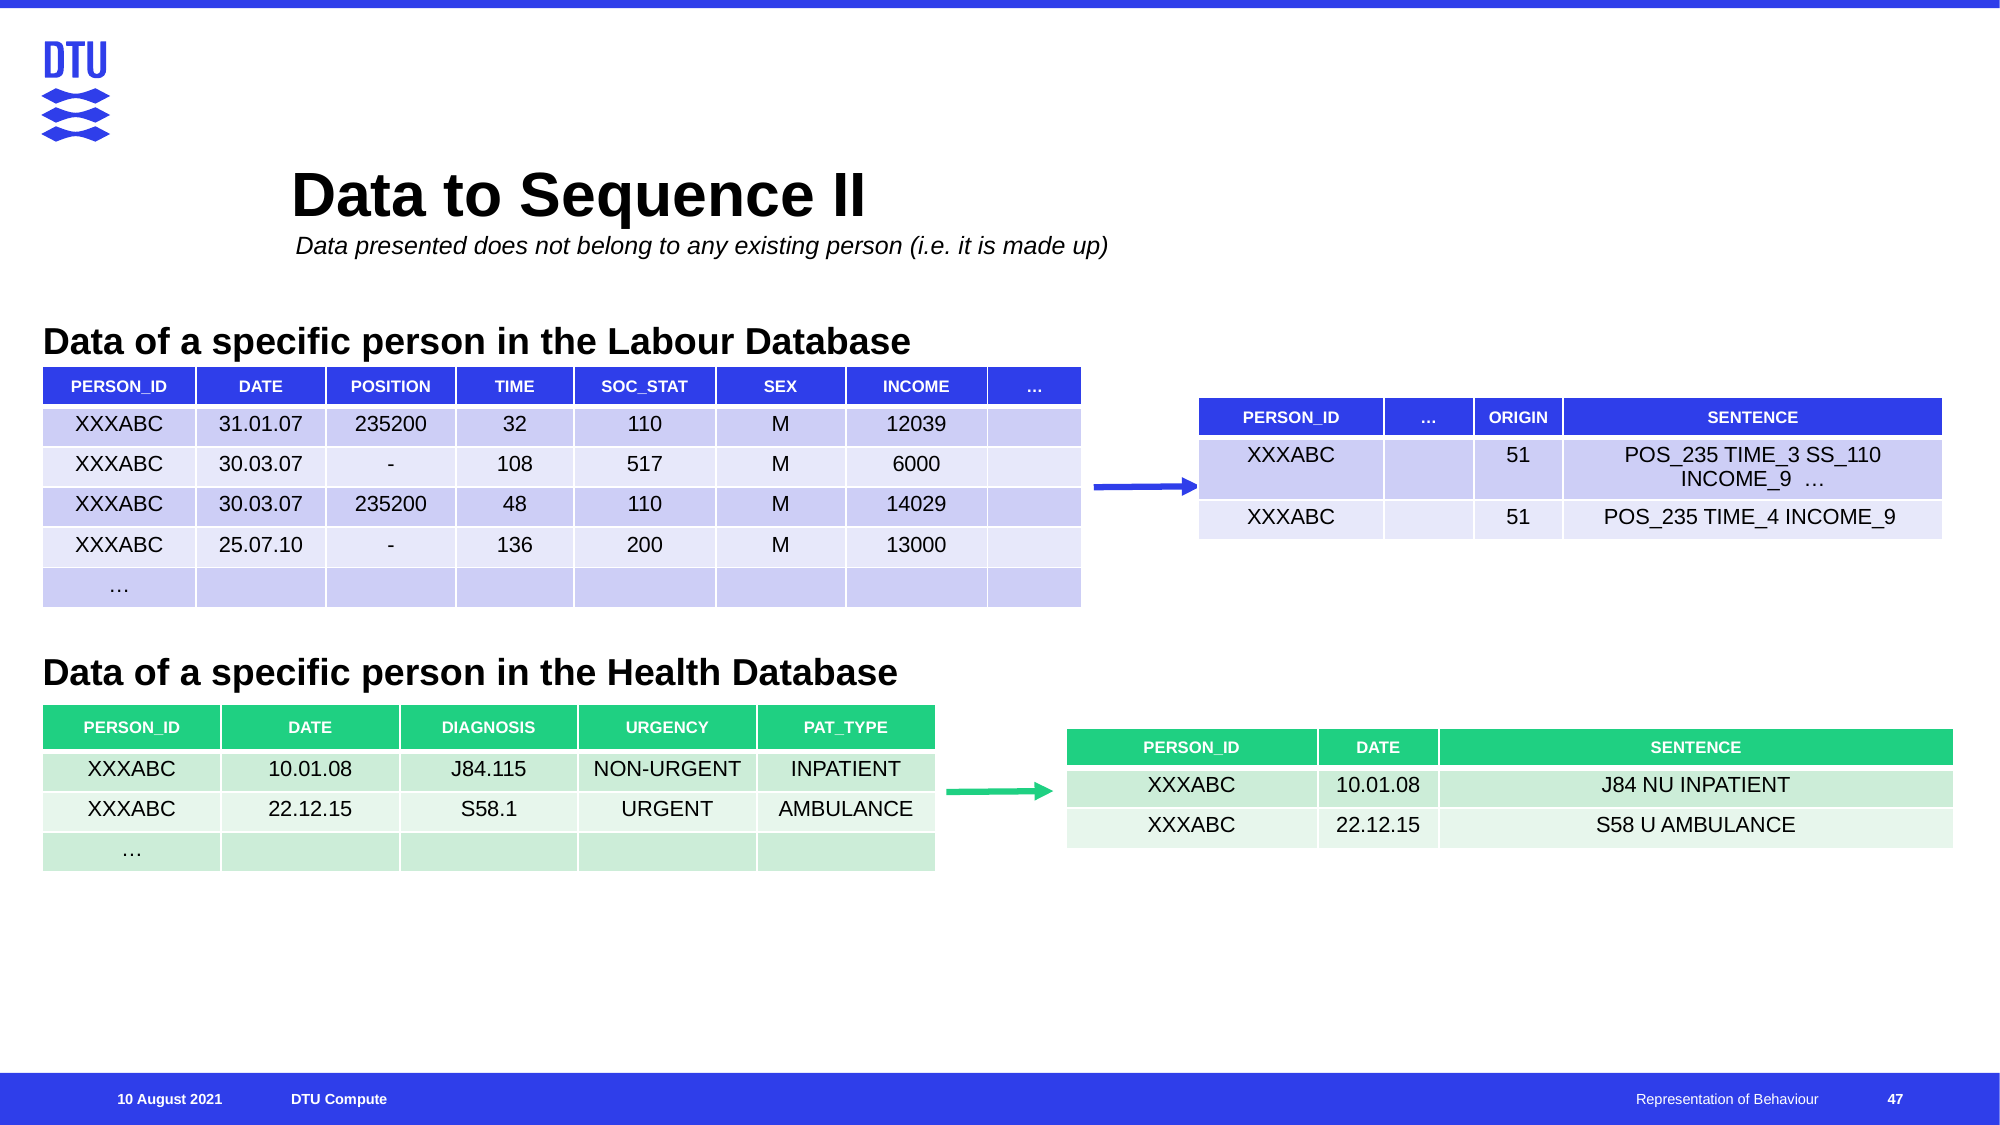

# Data to Sequence II
Data presented does not belong to any existing person (i.e. it is made up)
Data of a specific person in the Labour Database
| PERSON\_ID | DATE | POSITION | TIME | SOC\_STAT | SEX | INCOME | … |
| --- | --- | --- | --- | --- | --- | --- | --- |
| XXXABC | 31.01.07 | 235200 | 32 | 110 | M | 12039 |  |
| XXXABC | 30.03.07 | - | 108 | 517 | M | 6000 |  |
| XXXABC | 30.03.07 | 235200 | 48 | 110 | M | 14029 |  |
| XXXABC | 25.07.10 | - | 136 | 200 | M | 13000 |  |
| … |  |  |  |  |  |  |  |
| PERSON\_ID | … | ORIGIN | SENTENCE |
| --- | --- | --- | --- |
| XXXABC |  | 51 | POS\_235 TIME\_3 SS\_110 INCOME\_9 … |
| XXXABC |  | 51 | POS\_235 TIME\_4 INCOME\_9 |
Data of a specific person in the Health Database
| PERSON\_ID | DATE | DIAGNOSIS | URGENCY | PAT\_TYPE |
| --- | --- | --- | --- | --- |
| XXXABC | 10.01.08 | J84.115 | NON-URGENT | INPATIENT |
| XXXABC | 22.12.15 | S58.1 | URGENT | AMBULANCE |
| … |  |  |  |  |
| PERSON\_ID | DATE | SENTENCE |
| --- | --- | --- |
| XXXABC | 10.01.08 | J84 NU INPATIENT |
| XXXABC | 22.12.15 | S58 U AMBULANCE |
47